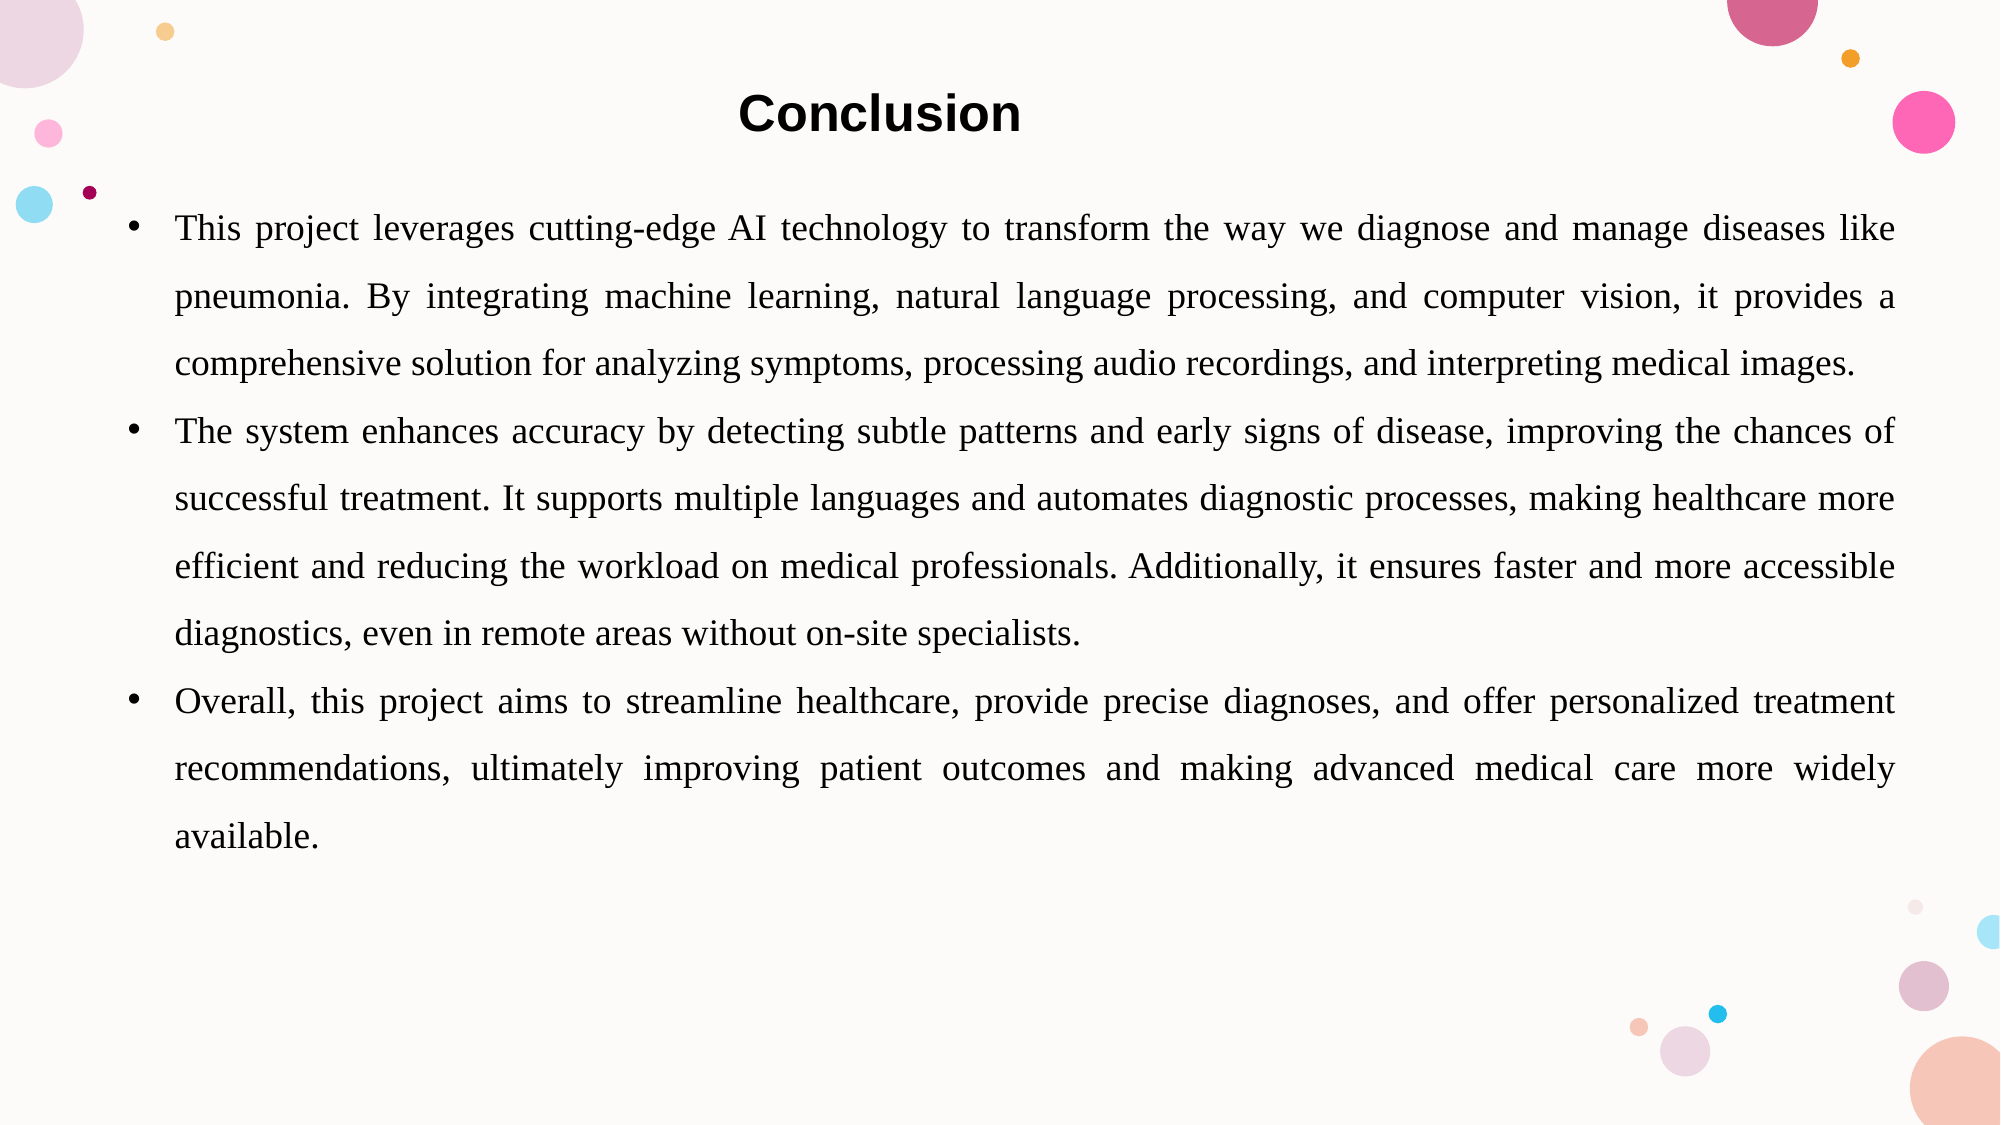

Conclusion
This project leverages cutting-edge AI technology to transform the way we diagnose and manage diseases like pneumonia. By integrating machine learning, natural language processing, and computer vision, it provides a comprehensive solution for analyzing symptoms, processing audio recordings, and interpreting medical images.
The system enhances accuracy by detecting subtle patterns and early signs of disease, improving the chances of successful treatment. It supports multiple languages and automates diagnostic processes, making healthcare more efficient and reducing the workload on medical professionals. Additionally, it ensures faster and more accessible diagnostics, even in remote areas without on-site specialists.
Overall, this project aims to streamline healthcare, provide precise diagnoses, and offer personalized treatment recommendations, ultimately improving patient outcomes and making advanced medical care more widely available.